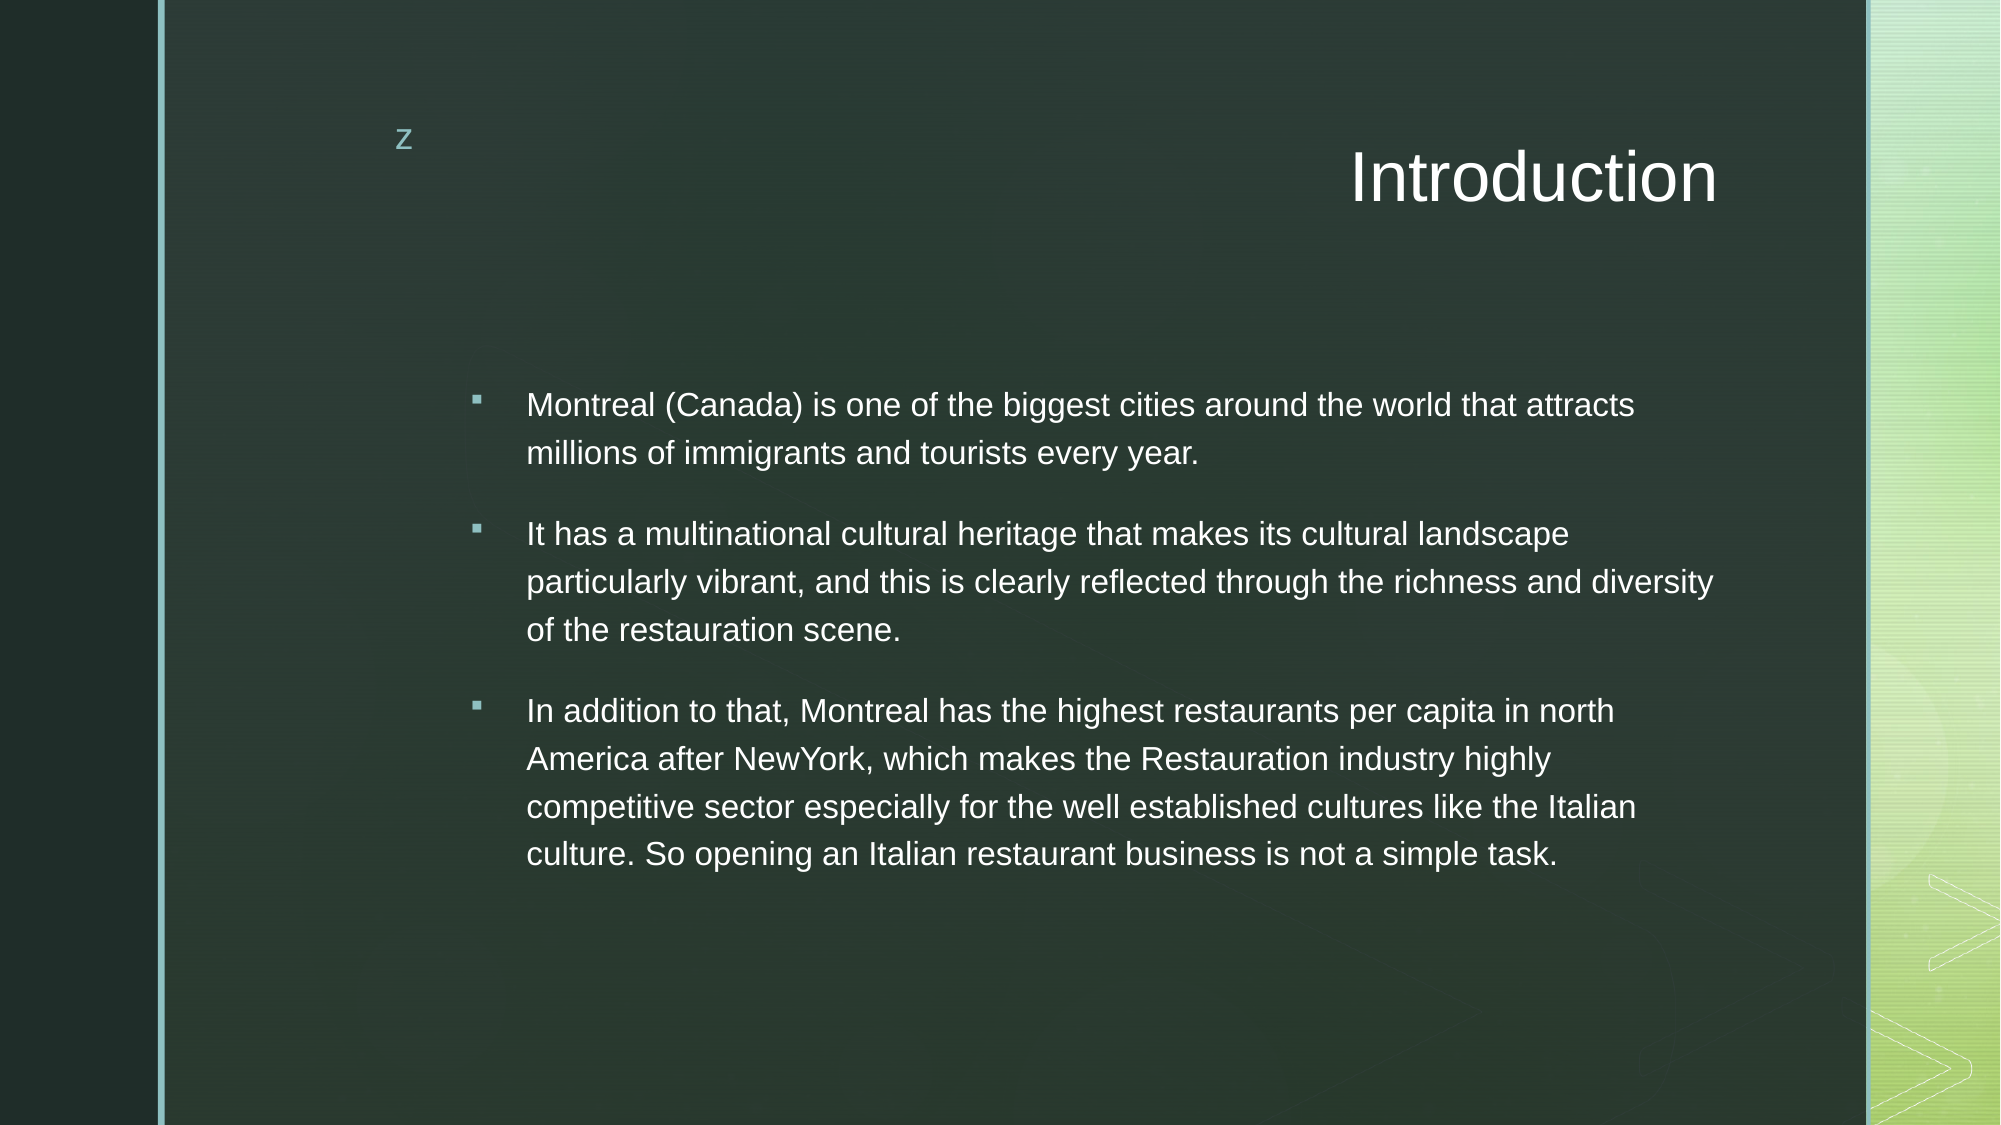

# Introduction
Montreal (Canada) is one of the biggest cities around the world that attracts millions of immigrants and tourists every year.
It has a multinational cultural heritage that makes its cultural landscape particularly vibrant, and this is clearly reflected through the richness and diversity of the restauration scene.
In addition to that, Montreal has the highest restaurants per capita in north America after NewYork, which makes the Restauration industry highly competitive sector especially for the well established cultures like the Italian culture. So opening an Italian restaurant business is not a simple task.